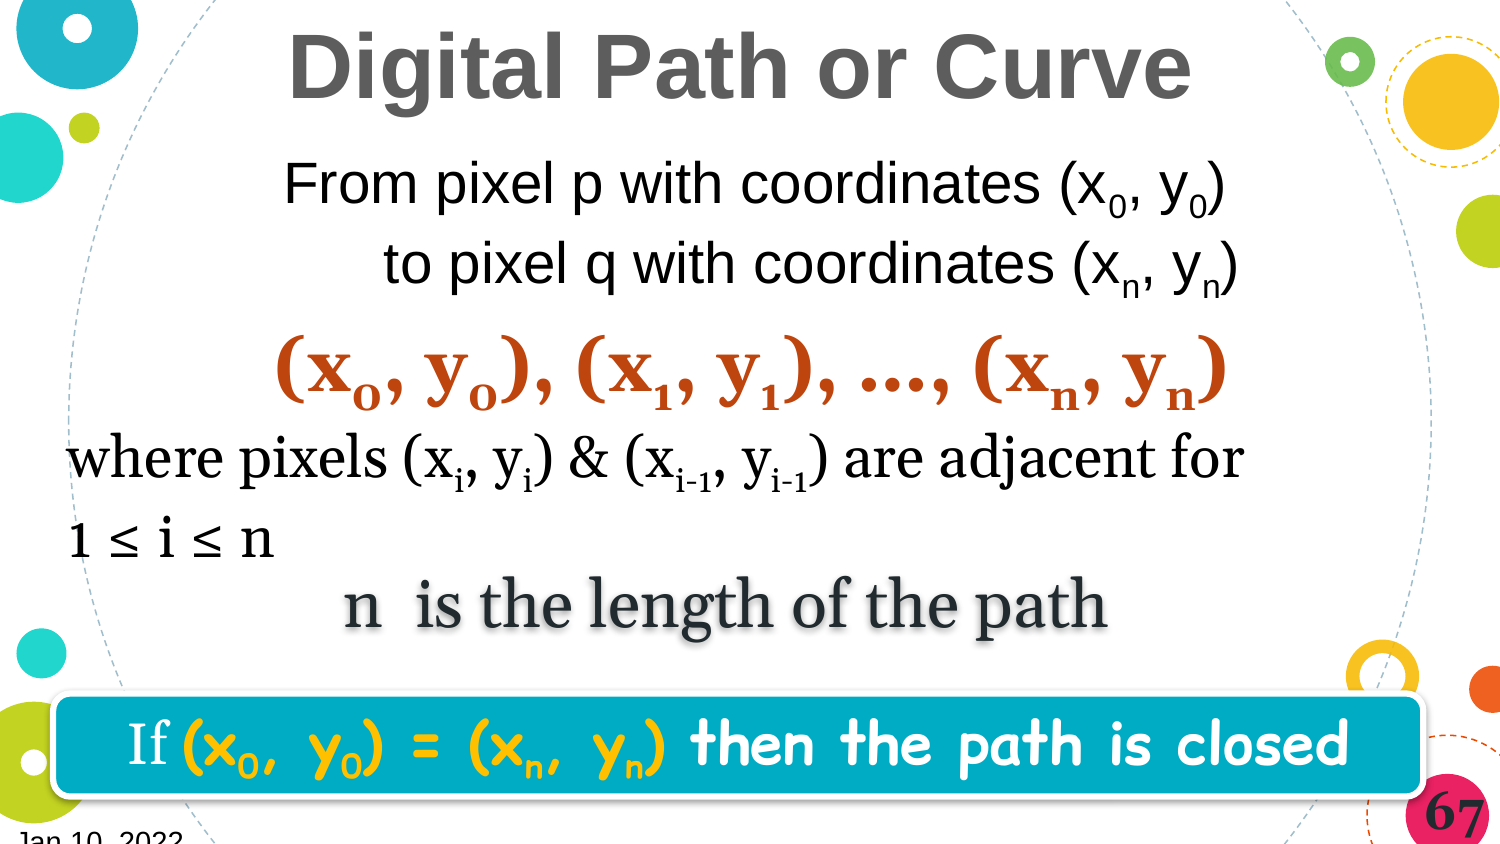

Digital Path or Curve
From pixel p with coordinates (x0, y0)
      to pixel q with coordinates (xn, yn)
(x0, y0), (x1, y1), …, (xn, yn)
where pixels (xi, yi) & (xi-1, yi-1) are adjacent for
1 ≤ i ≤ n
n  is the length of the path
If (x0, y0) = (xn, yn) then the path is closed

67
Jan 10, 2022